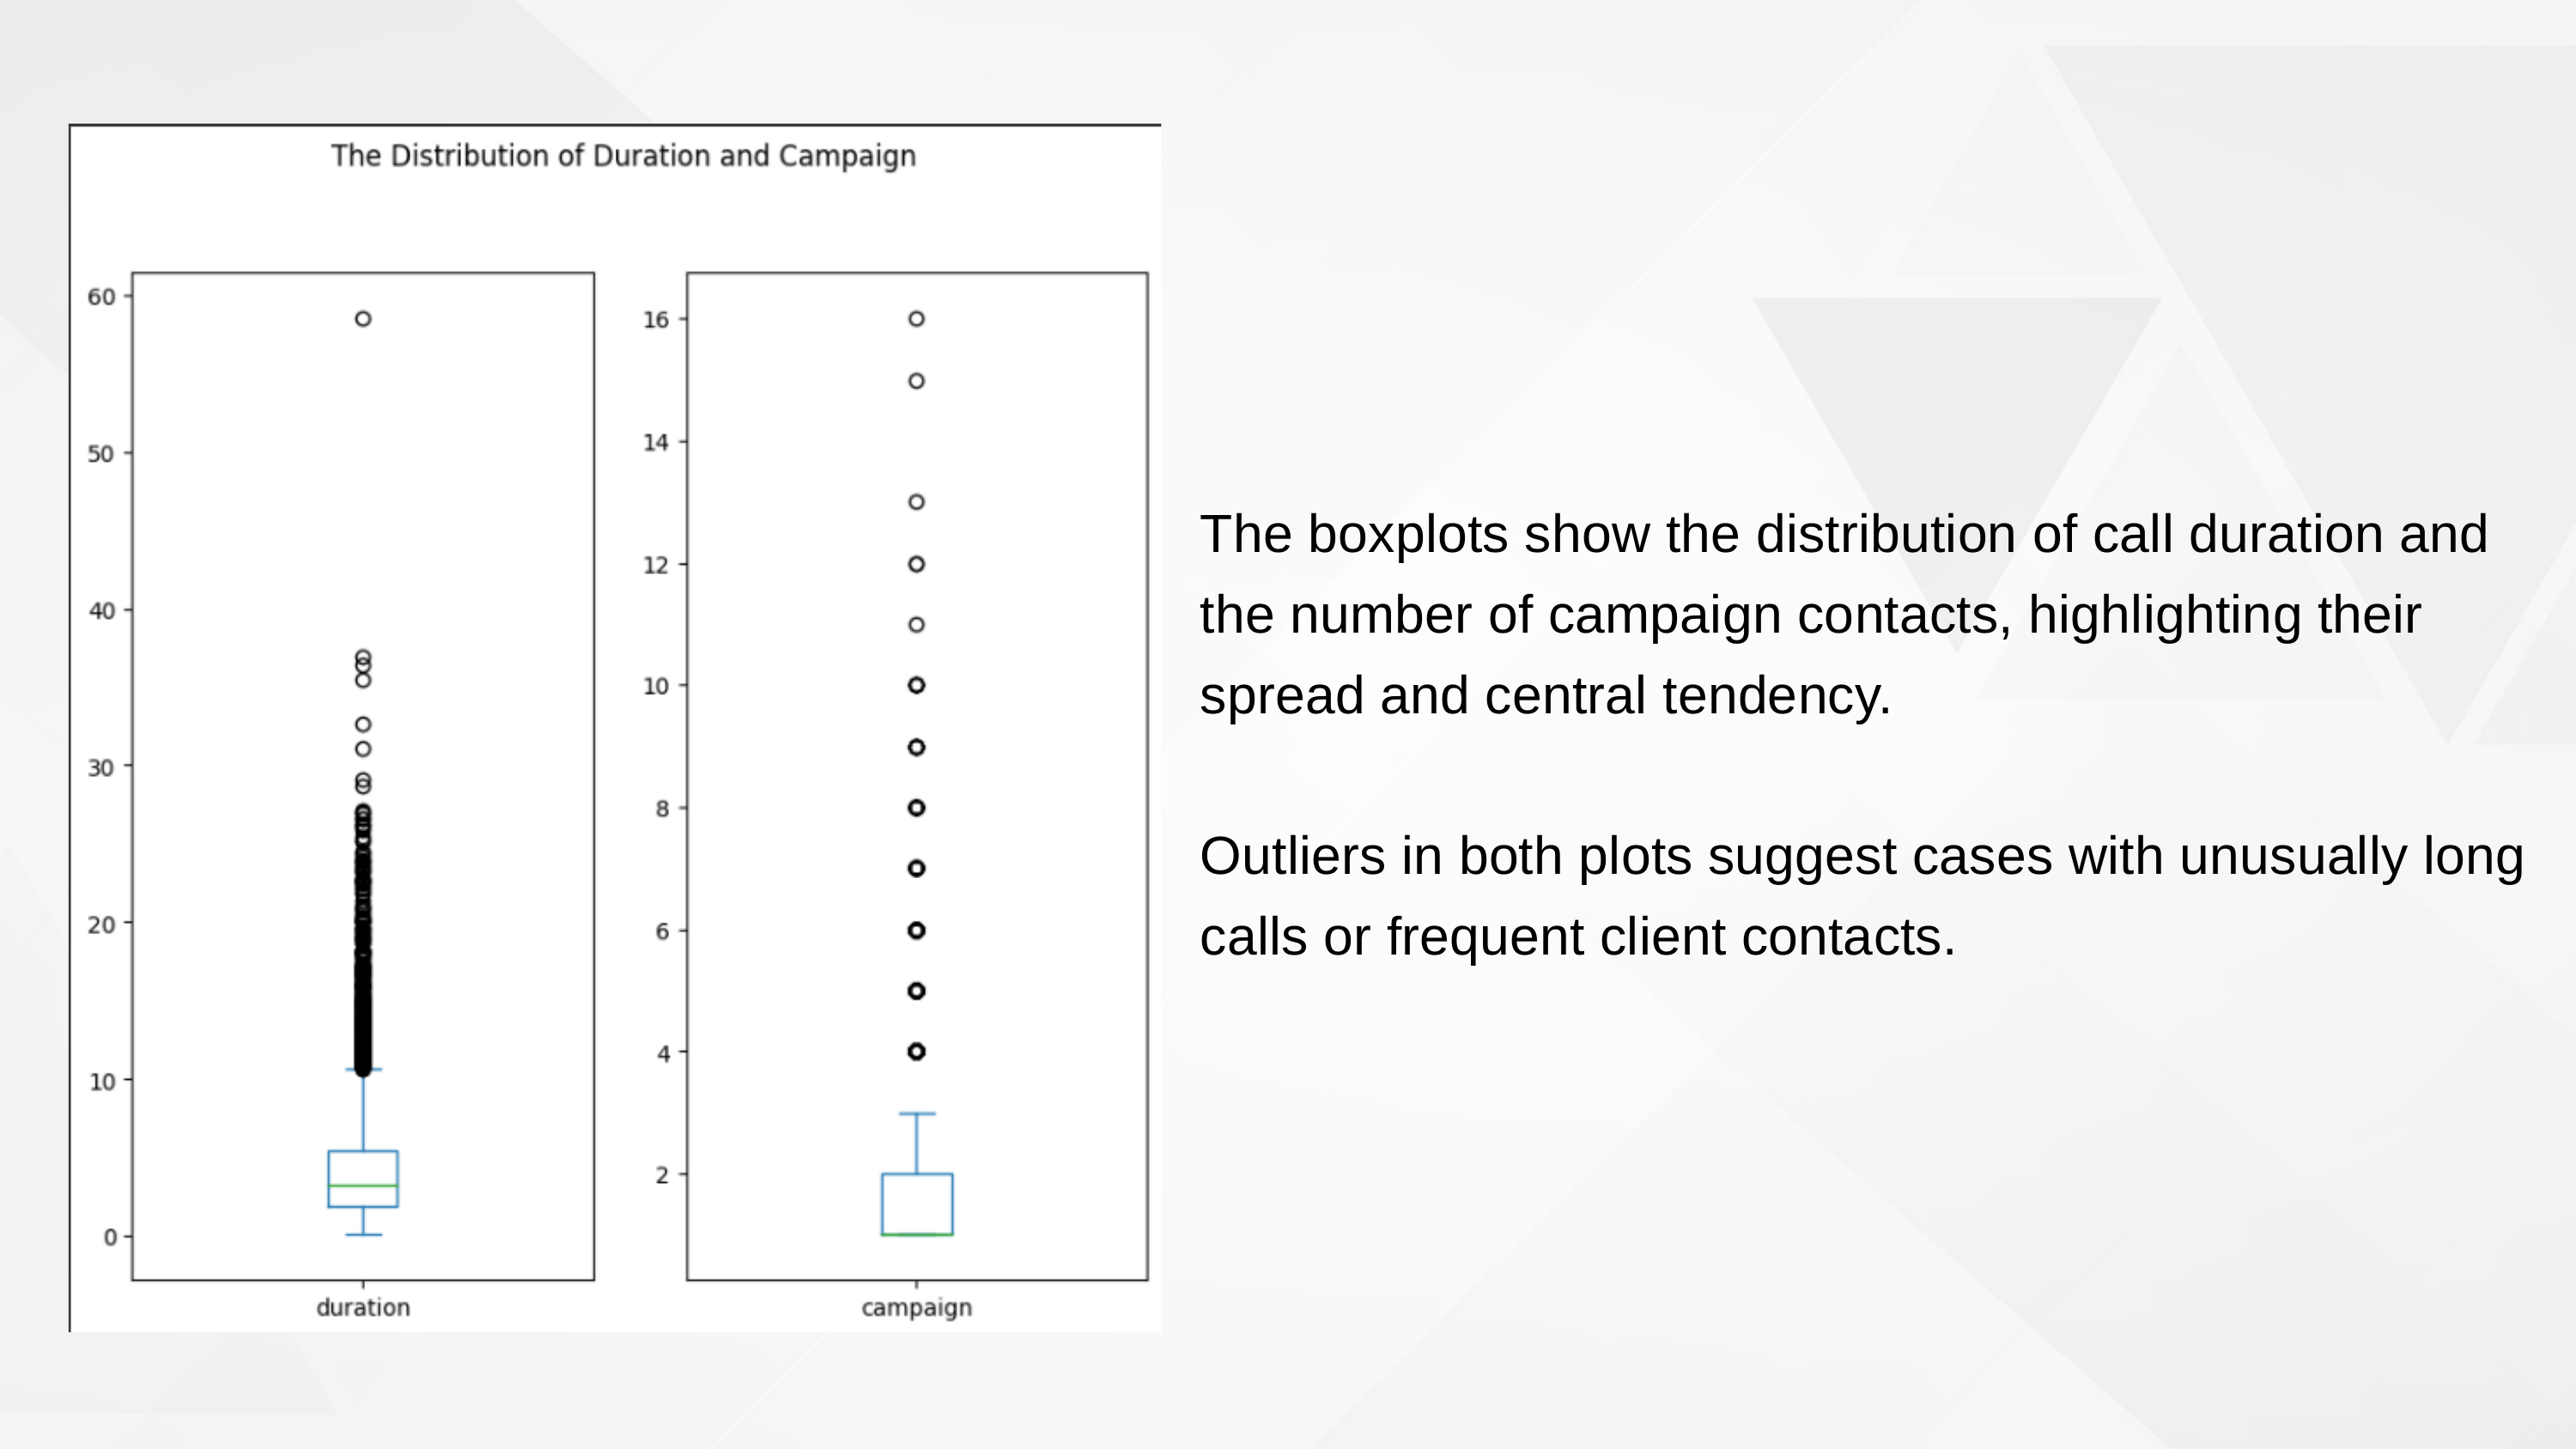

The boxplots show the distribution of call duration and the number of campaign contacts, highlighting their spread and central tendency.

Outliers in both plots suggest cases with unusually long calls or frequent client contacts.